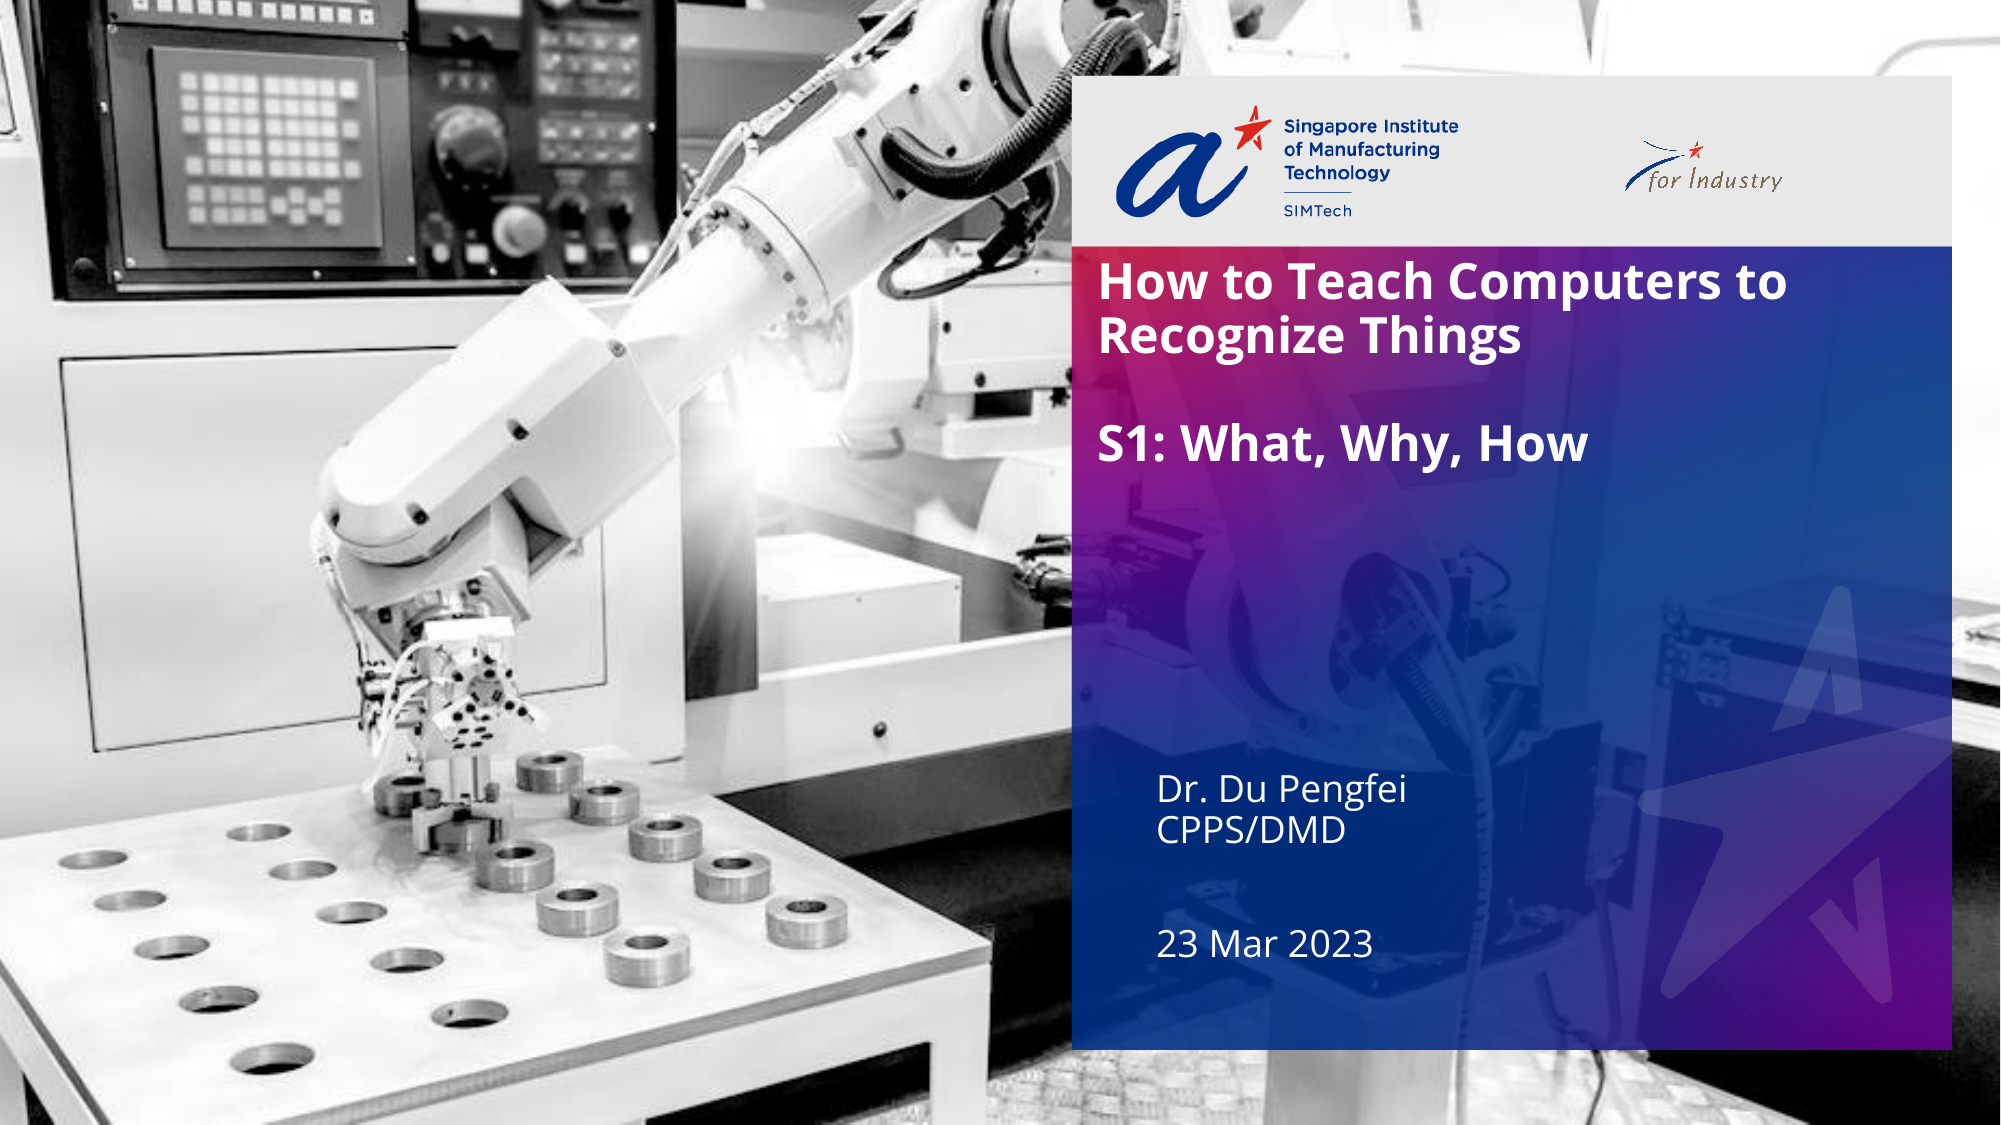

# How to Teach Computers to Recognize Things S1: What, Why, How

Dr. Du Pengfei
CPPS/DMD

23 Mar 2023